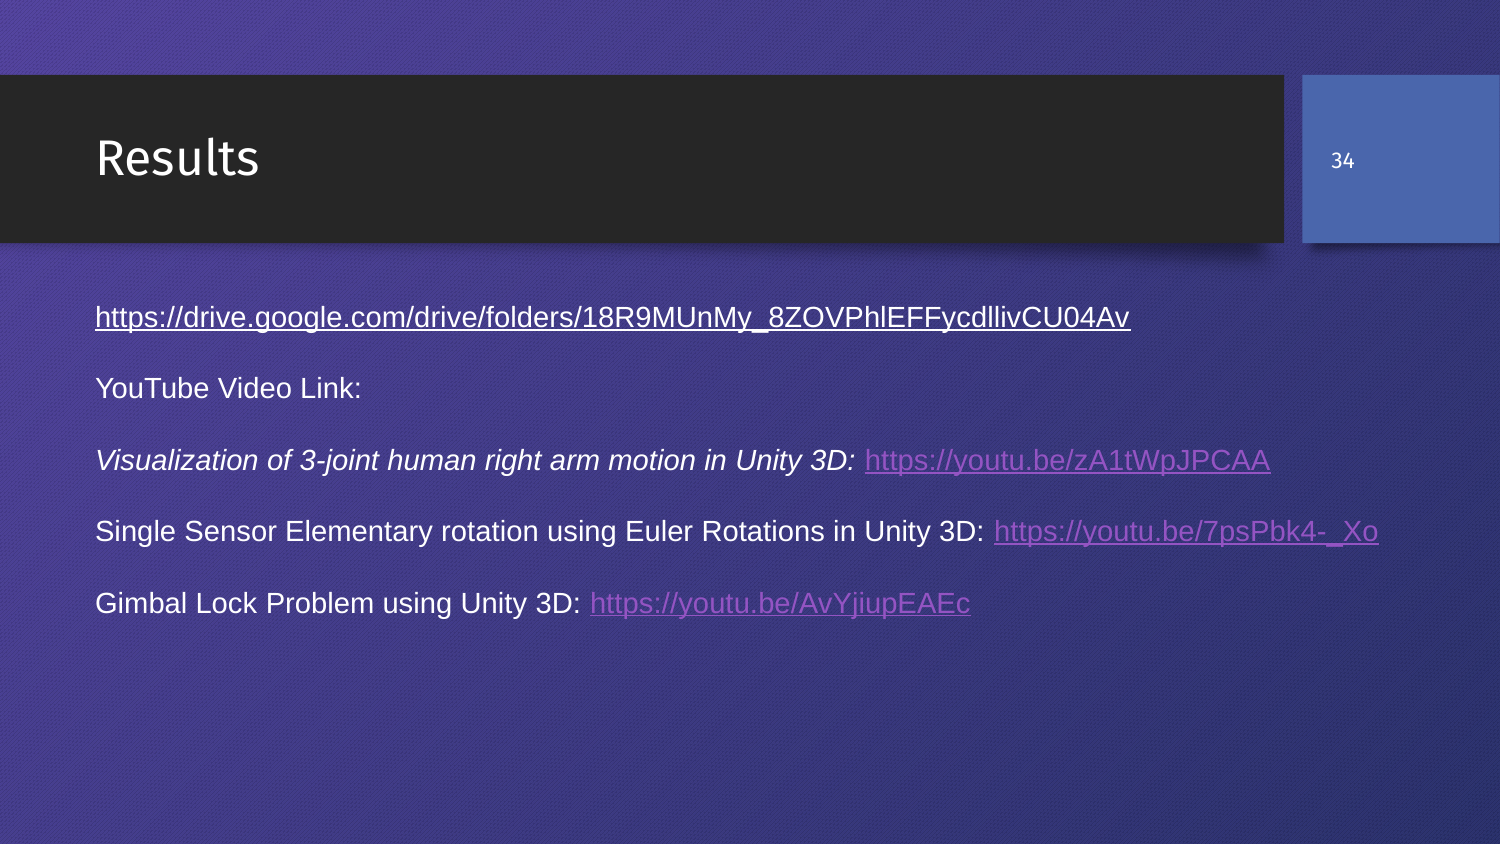

34
# Results
https://drive.google.com/drive/folders/18R9MUnMy_8ZOVPhlEFFycdllivCU04Av
YouTube Video Link:
Visualization of 3-joint human right arm motion in Unity 3D: https://youtu.be/zA1tWpJPCAA
Single Sensor Elementary rotation using Euler Rotations in Unity 3D: https://youtu.be/7psPbk4-_Xo
Gimbal Lock Problem using Unity 3D: https://youtu.be/AvYjiupEAEc